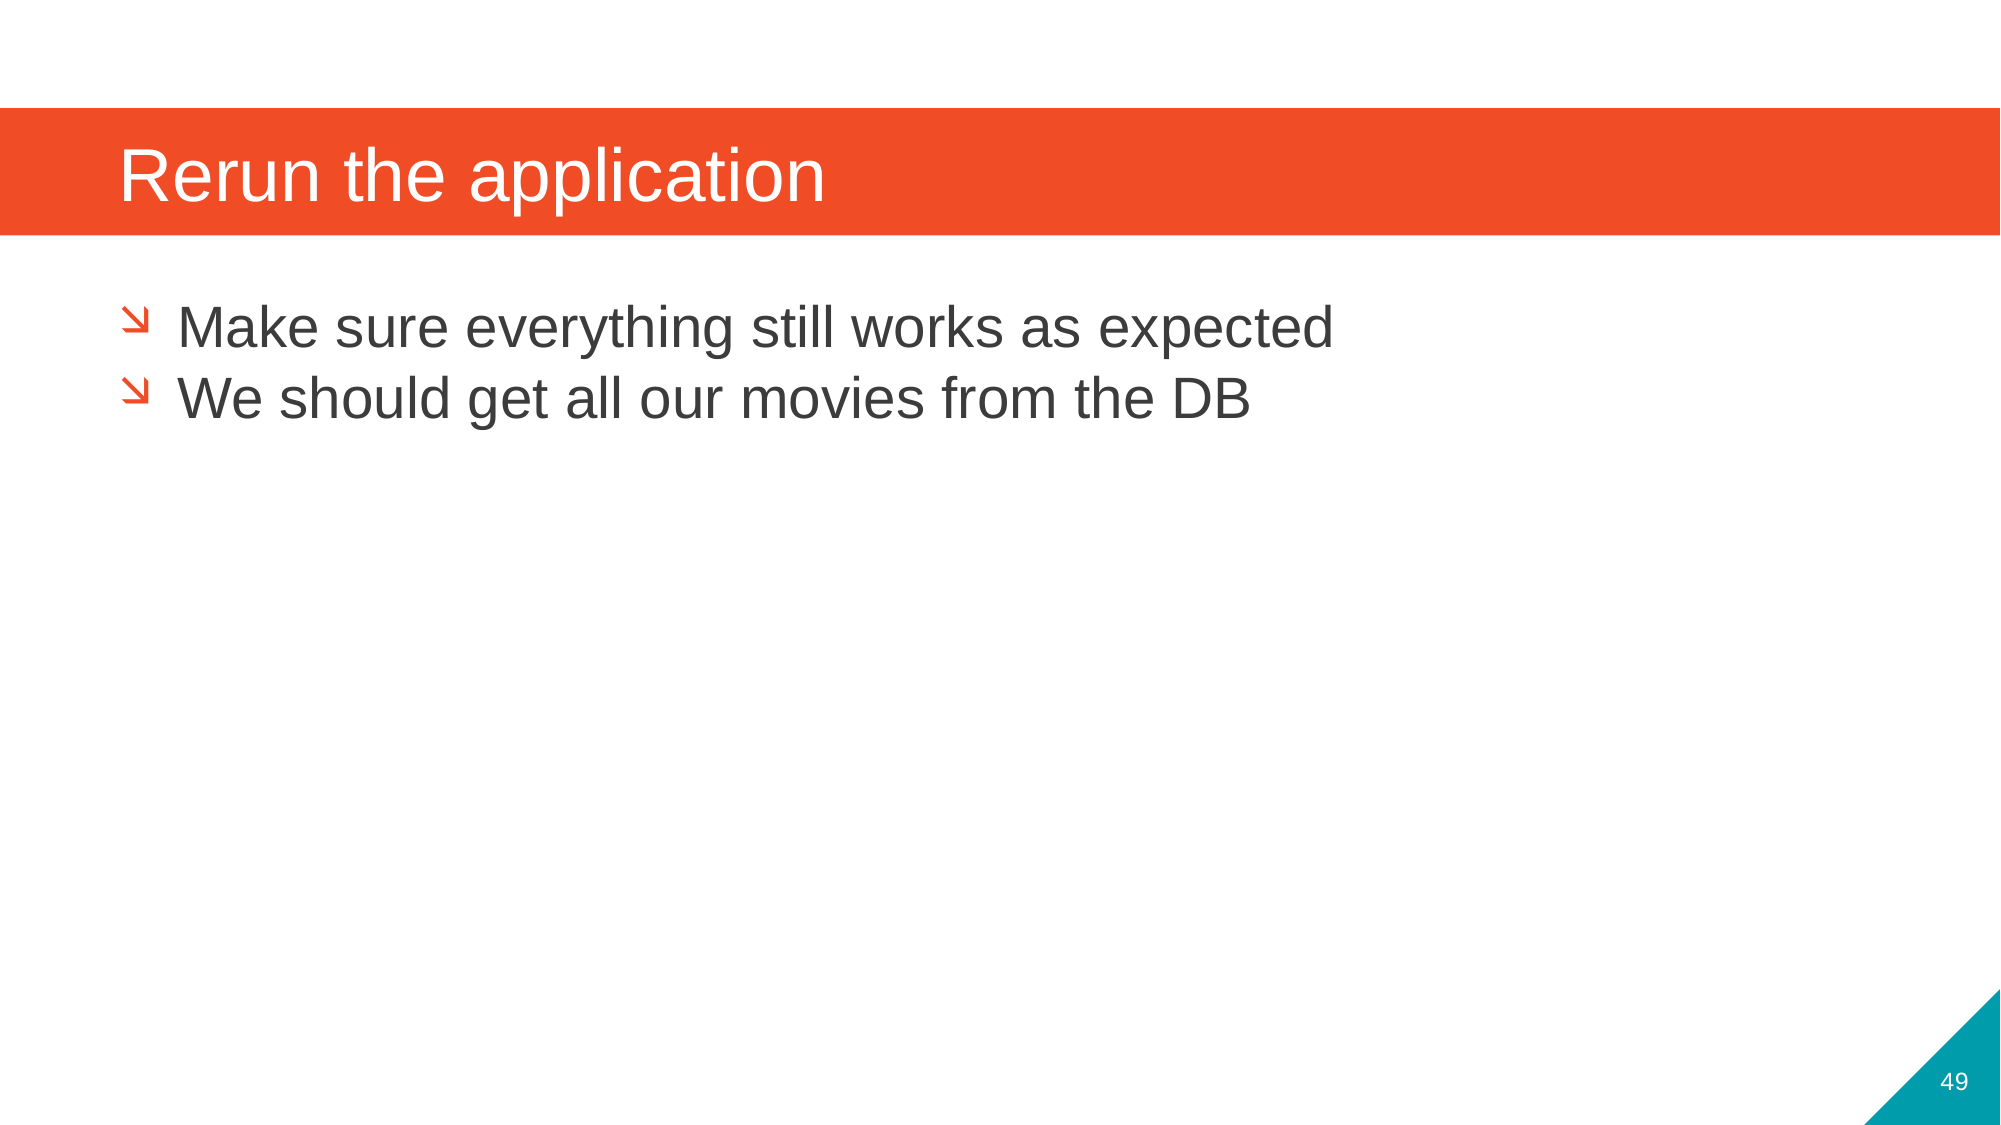

# Rerun the application
Make sure everything still works as expected
We should get all our movies from the DB
49